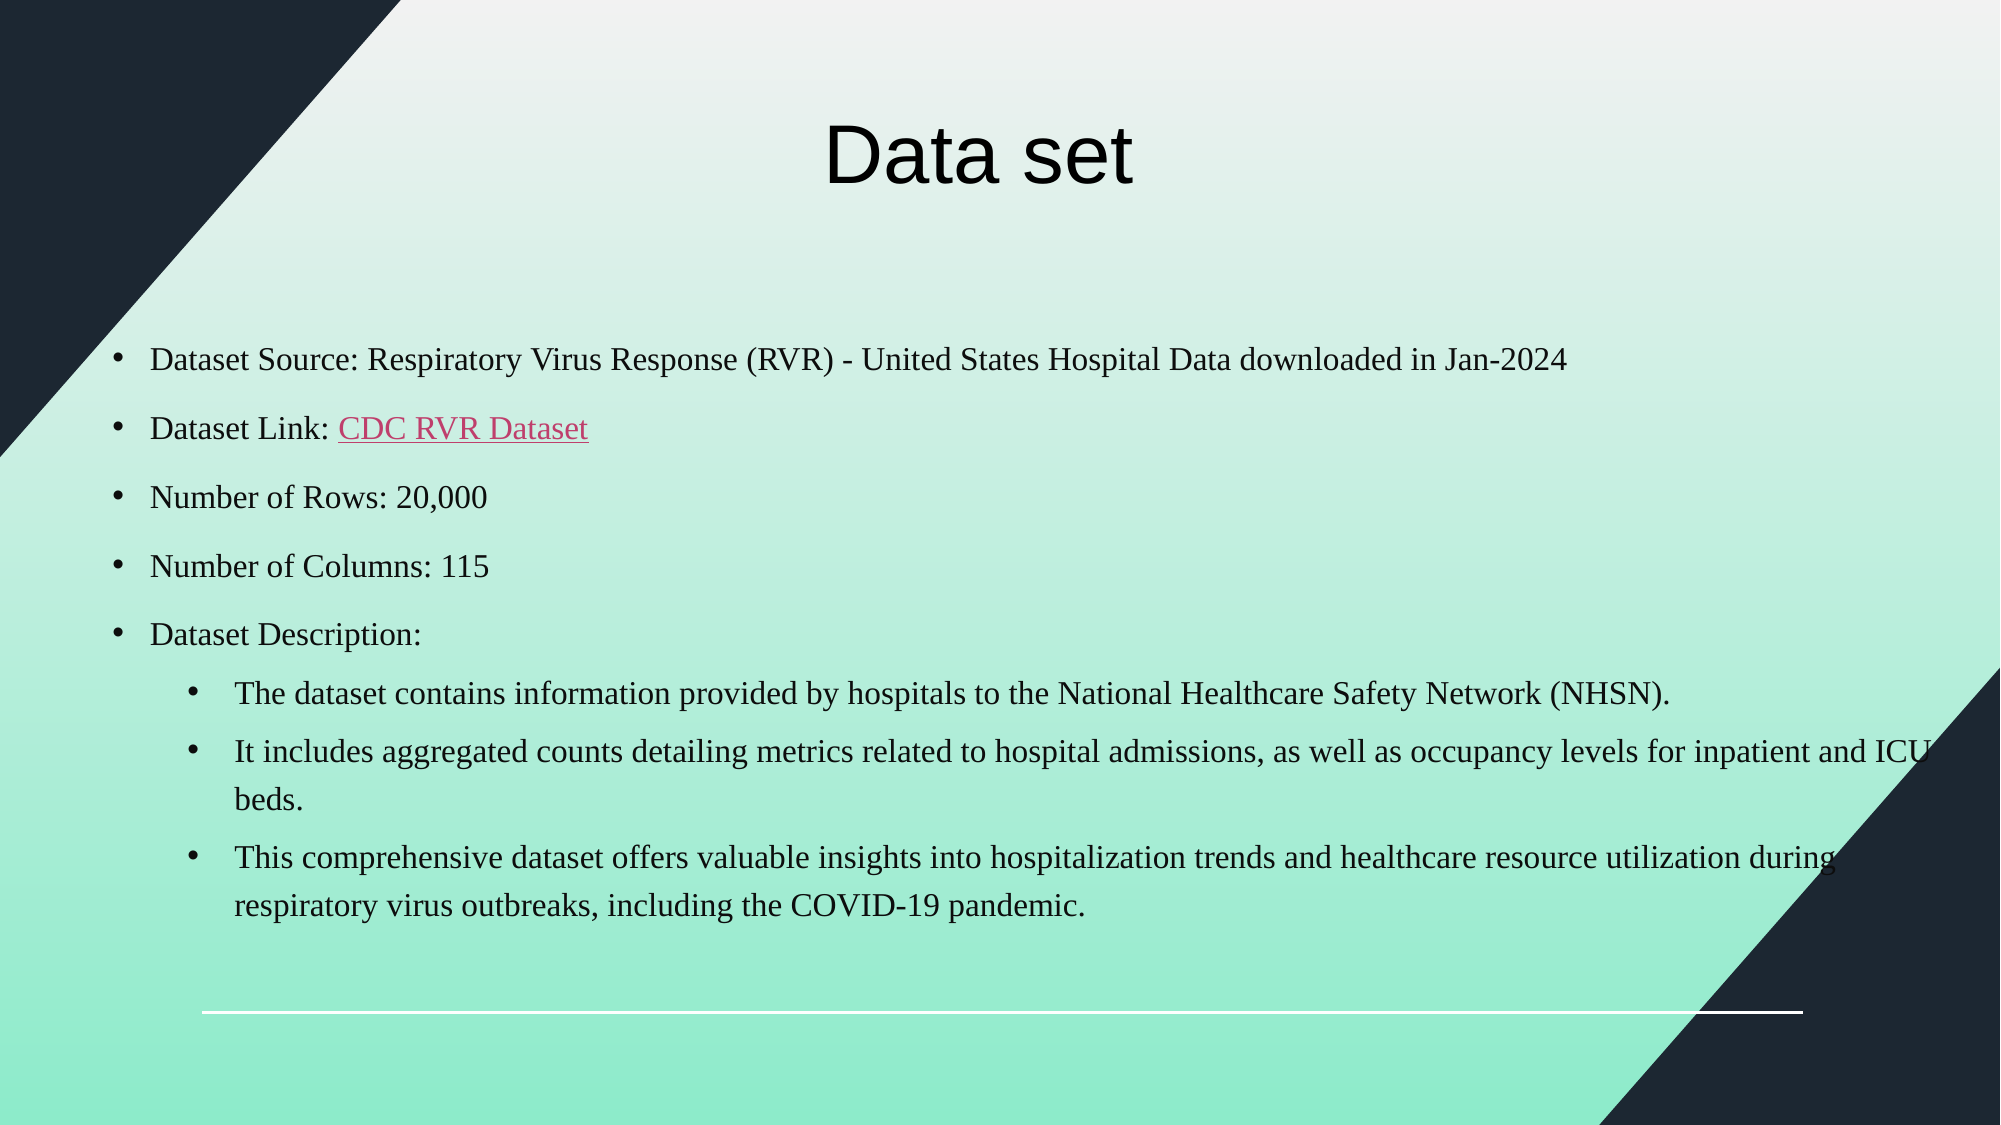

# Data set

Dataset Source: Respiratory Virus Response (RVR) - United States Hospital Data downloaded in Jan-2024
Dataset Link: CDC RVR Dataset
Number of Rows: 20,000
Number of Columns: 115
Dataset Description:
The dataset contains information provided by hospitals to the National Healthcare Safety Network (NHSN).
It includes aggregated counts detailing metrics related to hospital admissions, as well as occupancy levels for inpatient and ICU beds.
This comprehensive dataset offers valuable insights into hospitalization trends and healthcare resource utilization during respiratory virus outbreaks, including the COVID-19 pandemic.